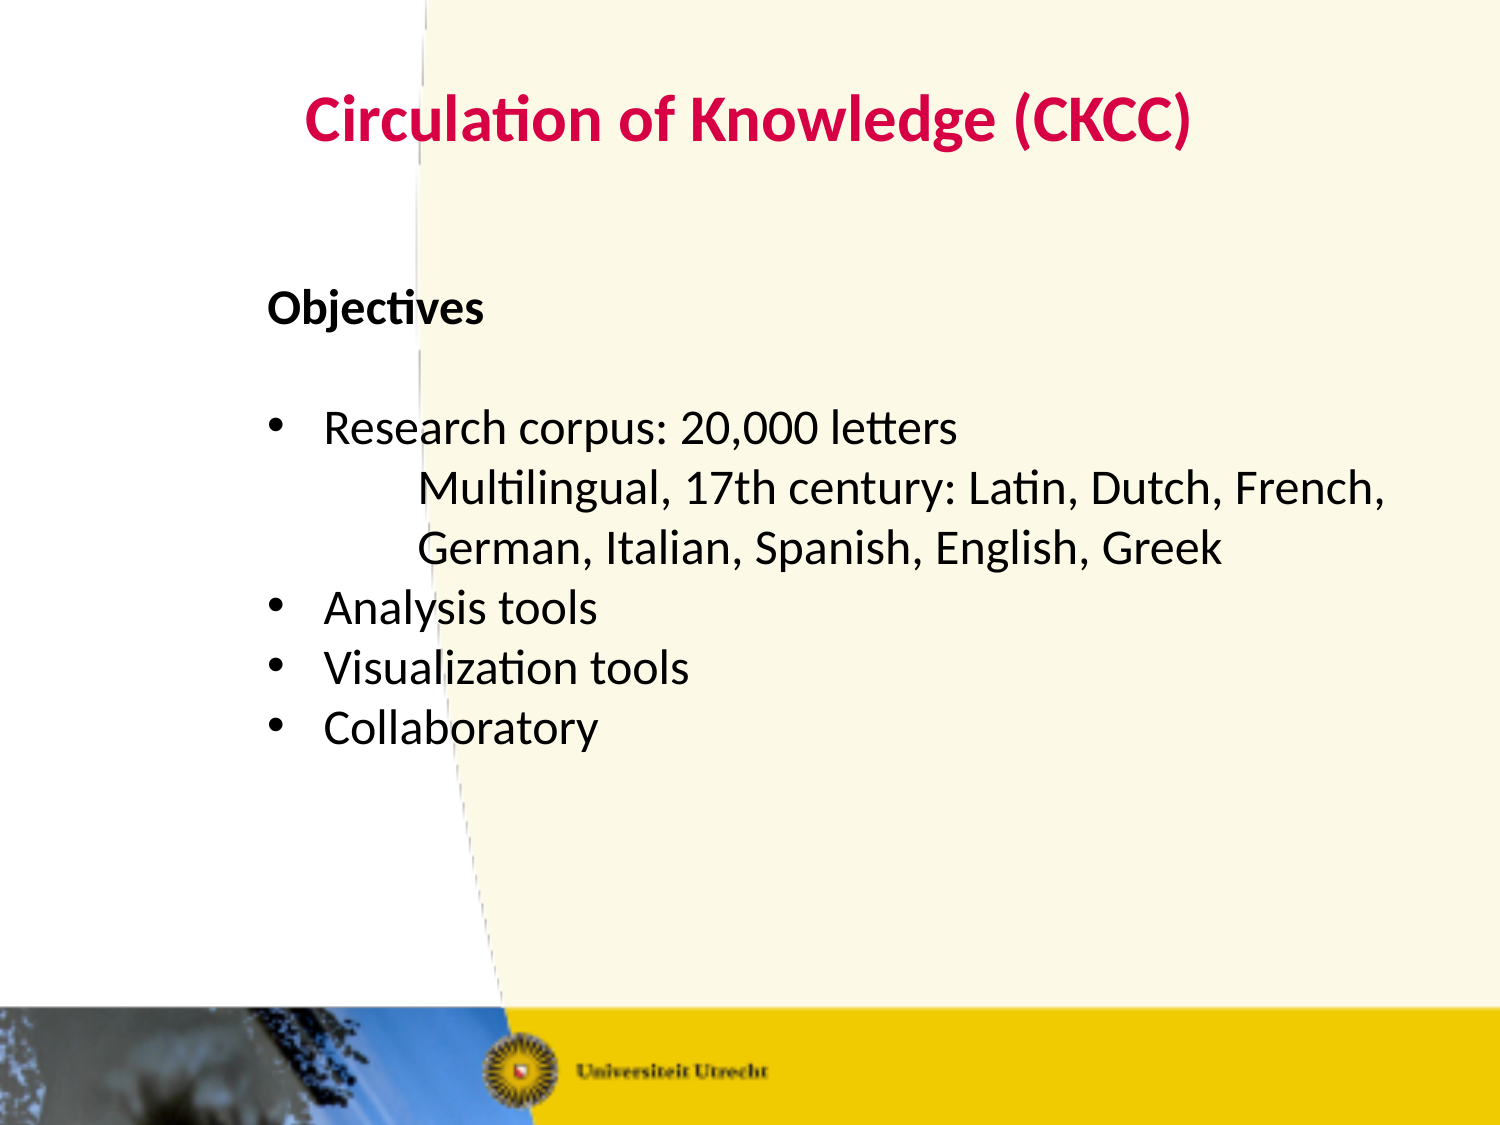

# Circulation of Knowledge (CKCC)
Objectives

Research corpus: 20,000 letters
	Multilingual, 17th century: Latin, Dutch, French,
	German, Italian, Spanish, English, Greek
Analysis tools
Visualization tools
Collaboratory